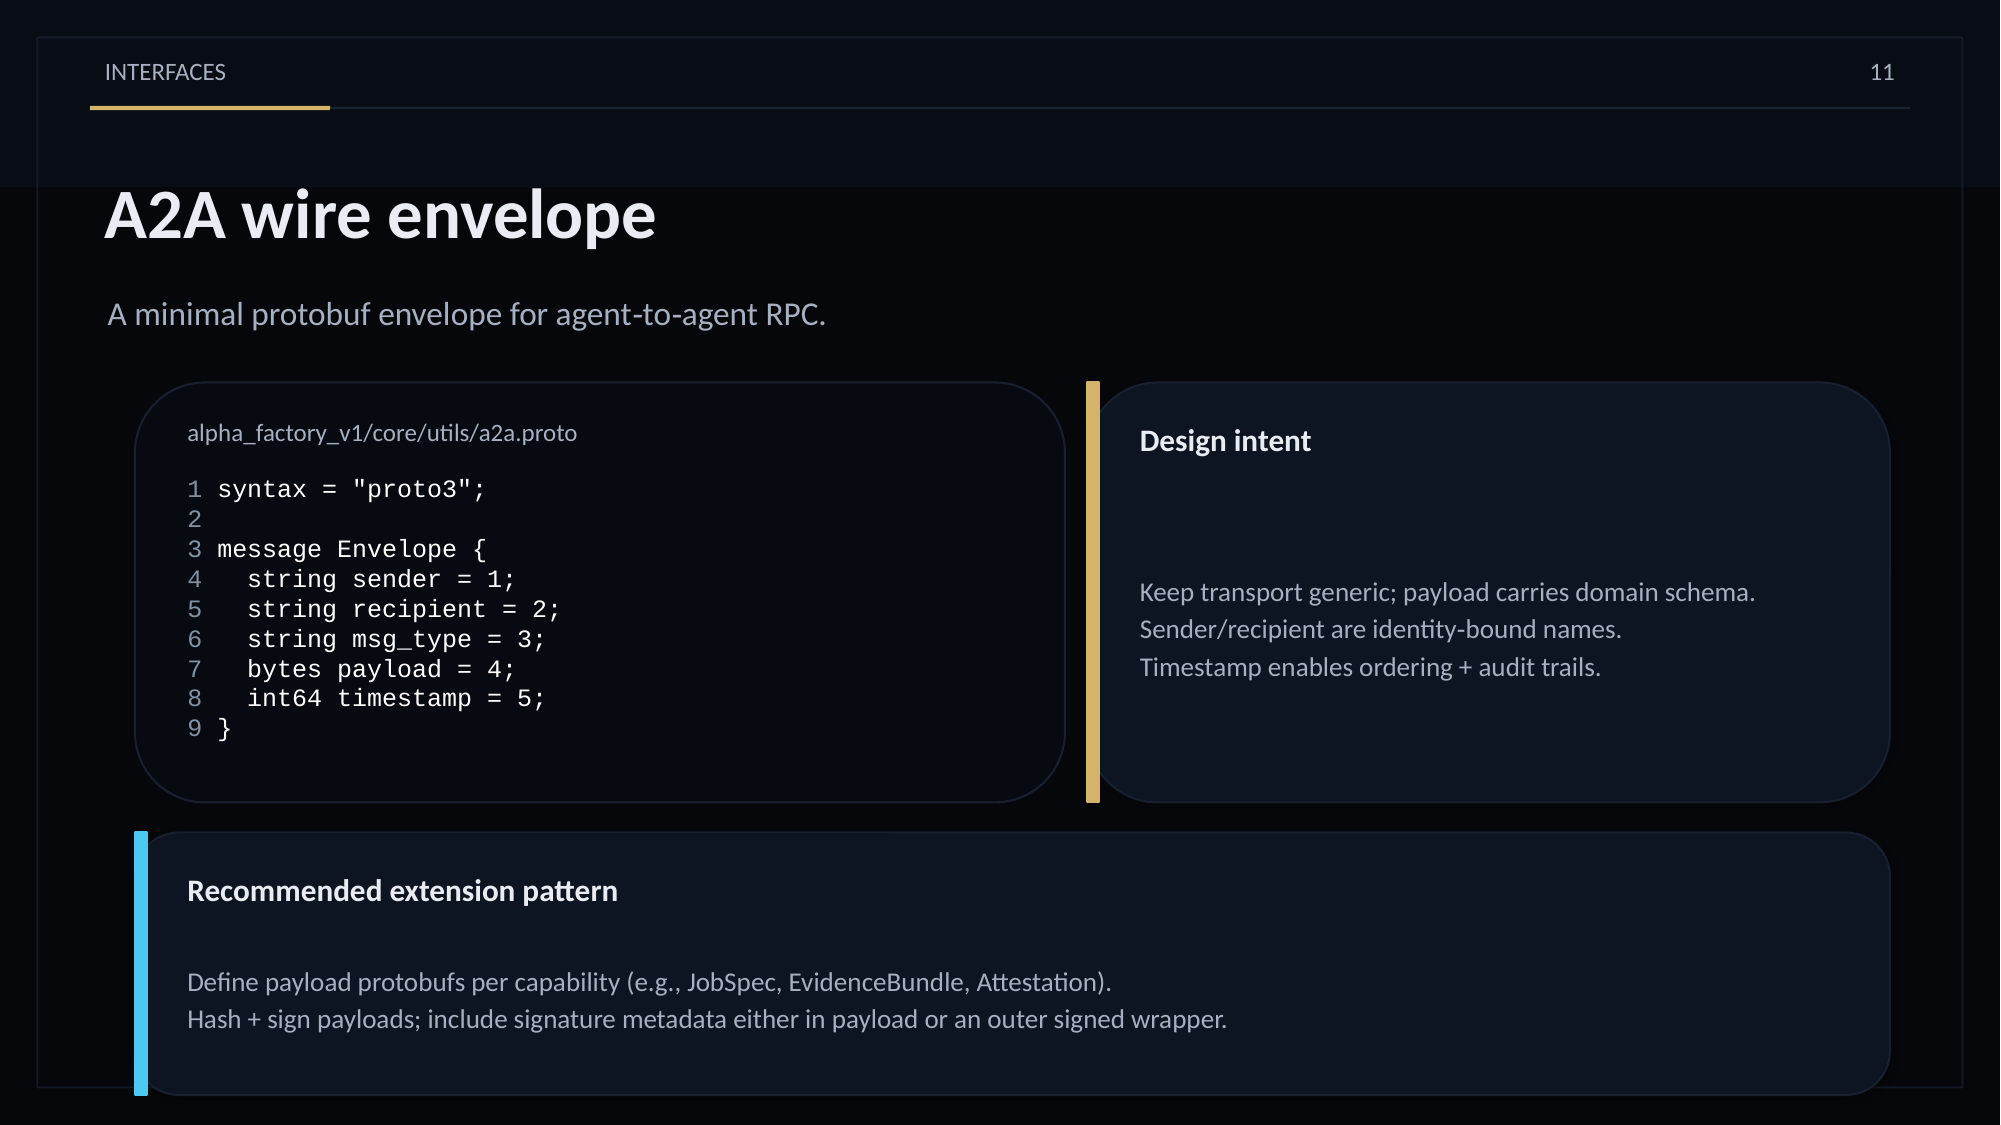

INTERFACES
11

A2A wire envelope
A minimal protobuf envelope for agent‑to‑agent RPC.

alpha_factory_v1/core/utils/a2a.proto
Design intent
1 syntax = "proto3";
2
3 message Envelope {
4   string sender = 1;
5   string recipient = 2;
6   string msg_type = 3;
7   bytes payload = 4;
8   int64 timestamp = 5;
9 }
Keep transport generic; payload carries domain schema.
Sender/recipient are identity‑bound names.
Timestamp enables ordering + audit trails.

Recommended extension pattern
Define payload protobufs per capability (e.g., JobSpec, EvidenceBundle, Attestation).
Hash + sign payloads; include signature metadata either in payload or an outer signed wrapper.